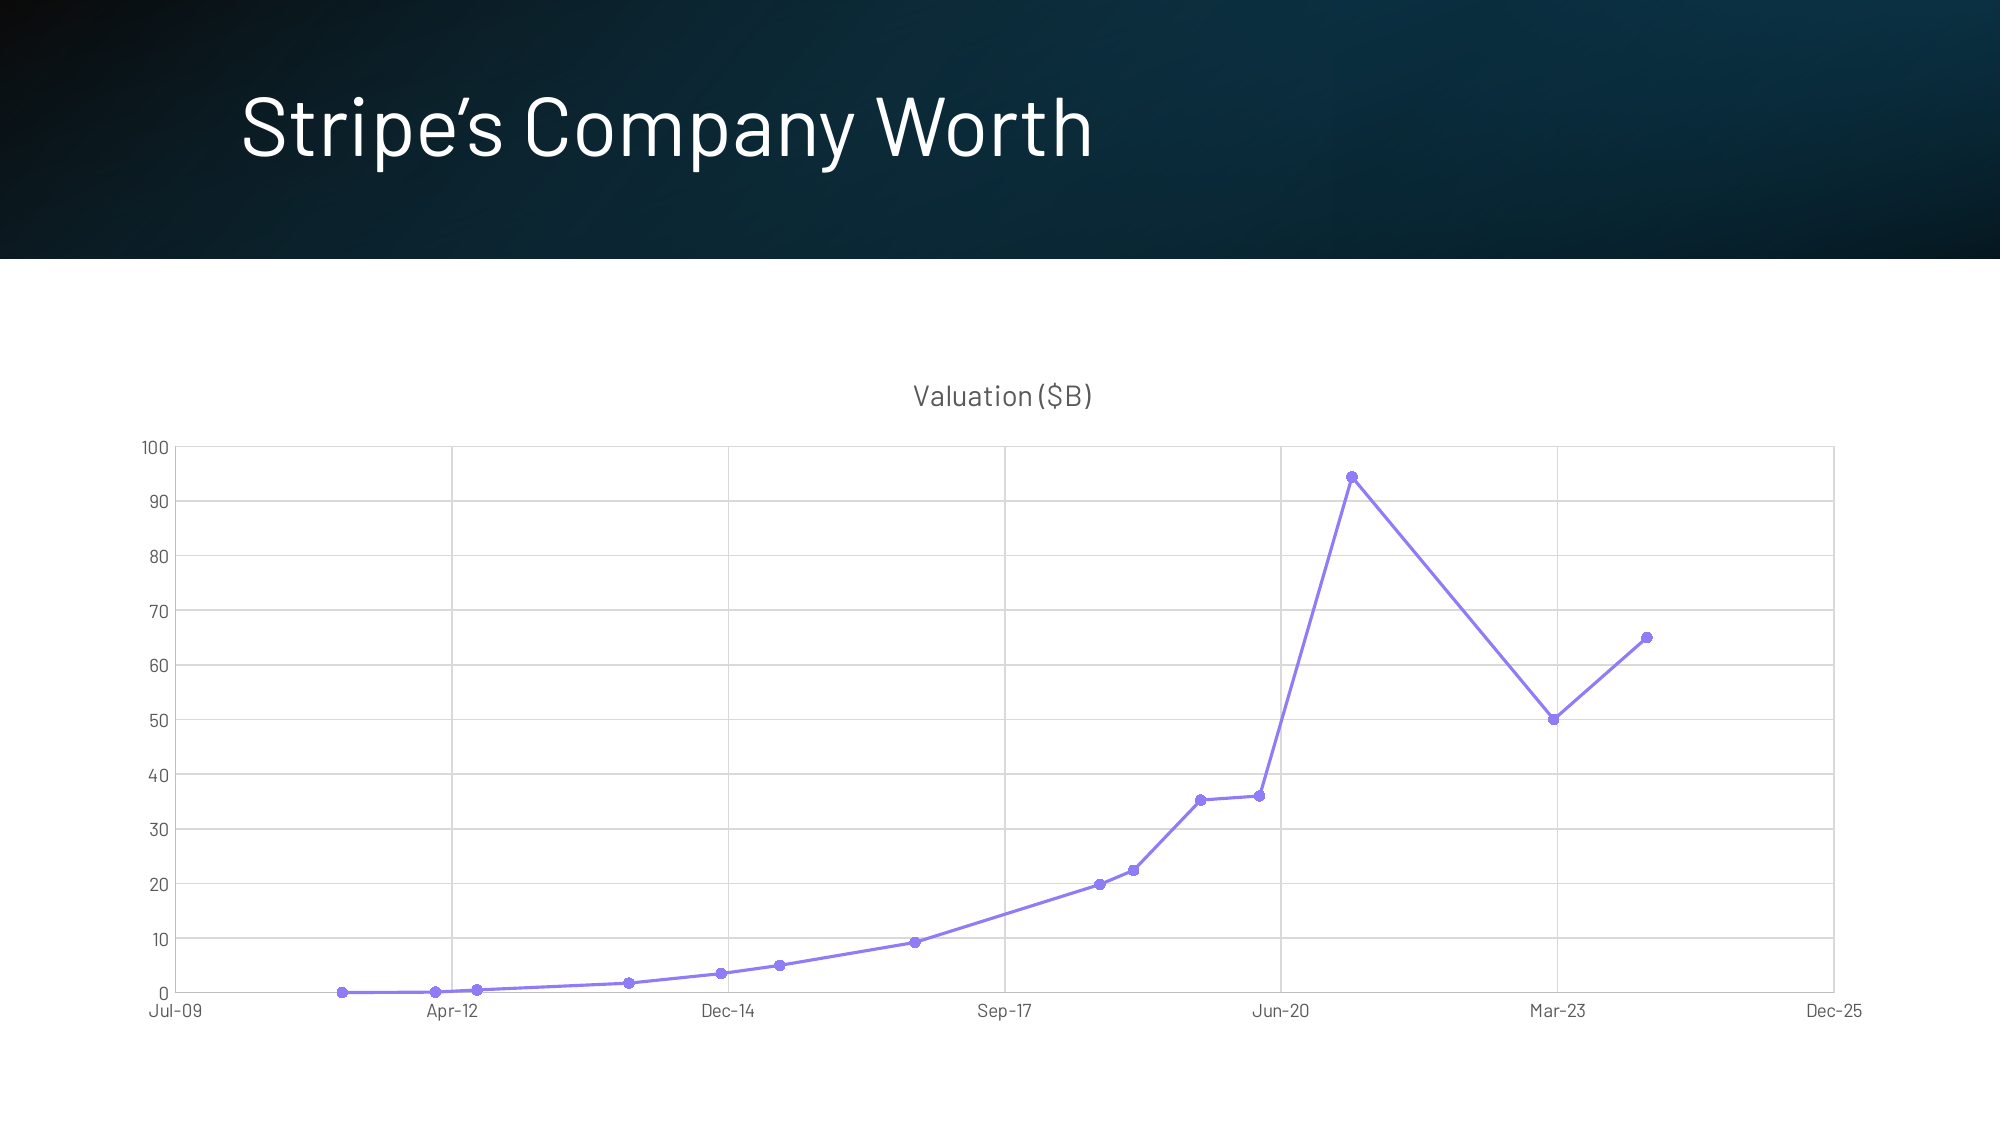

# Stripe’s Company Worth

### Chart: Valuation ($B)

| Category | Valuation |
|---|---|